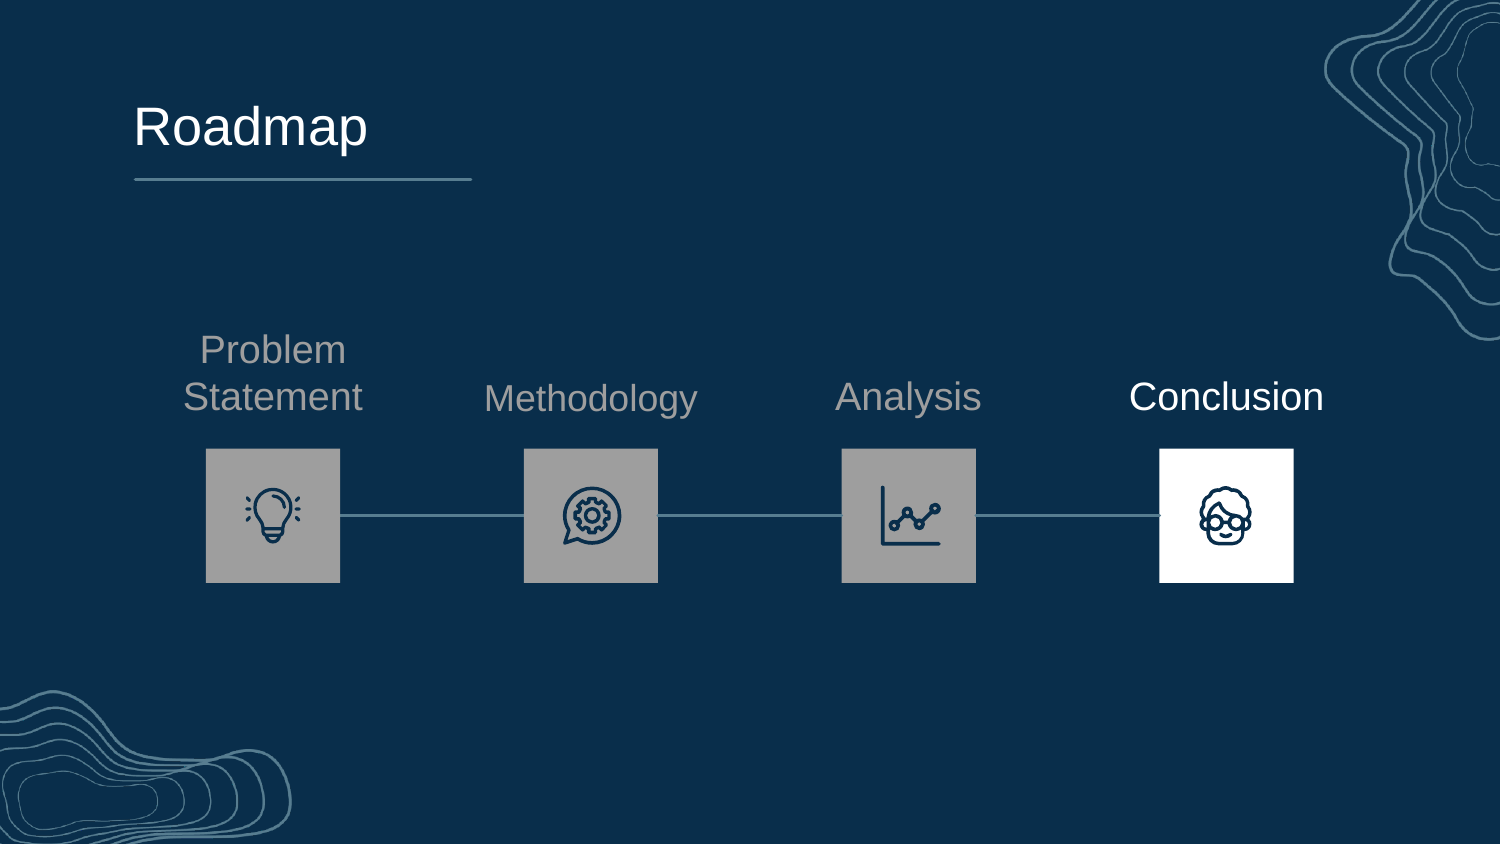

# Roadmap
Problem Statement
Methodology
Analysis
Conclusion